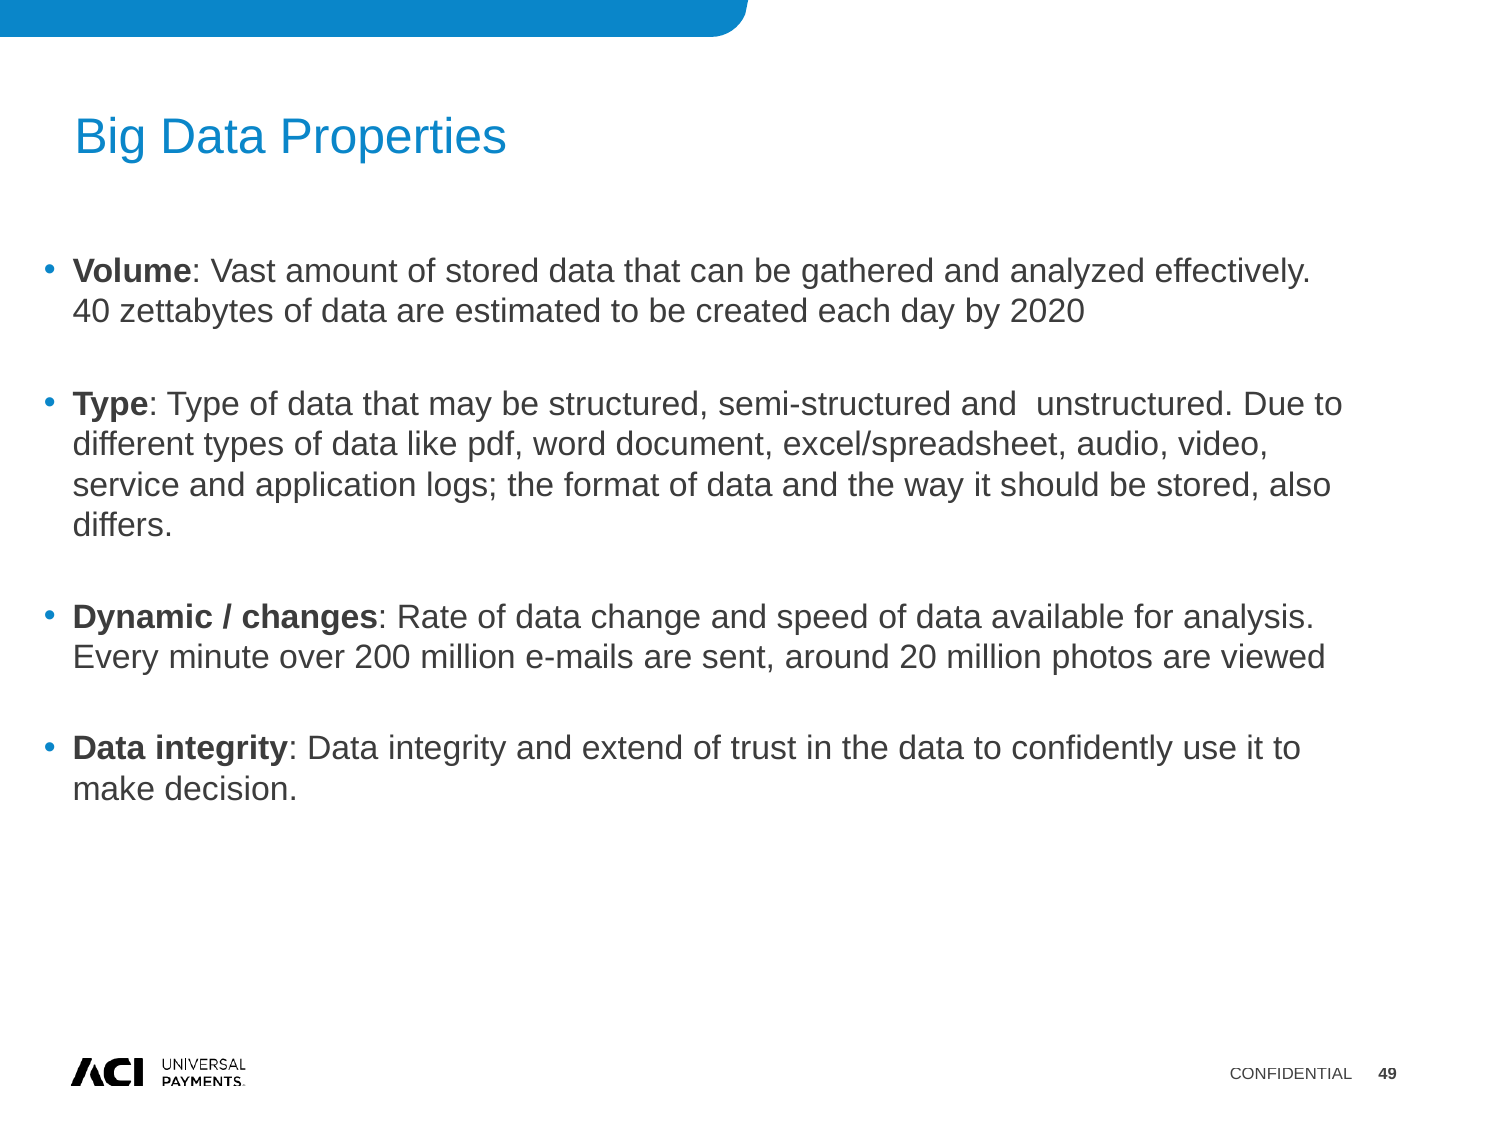

# Big Data Properties

Volume: Vast amount of stored data that can be gathered and analyzed effectively. 40 zettabytes of data are estimated to be created each day by 2020

Type: Type of data that may be structured, semi-structured and  unstructured. Due to different types of data like pdf, word document, excel/spreadsheet, audio, video, service and application logs; the format of data and the way it should be stored, also differs.

Dynamic / changes: Rate of data change and speed of data available for analysis. Every minute over 200 million e-mails are sent, around 20 million photos are viewed

Data integrity: Data integrity and extend of trust in the data to confidently use it to make decision.
Confidential
49